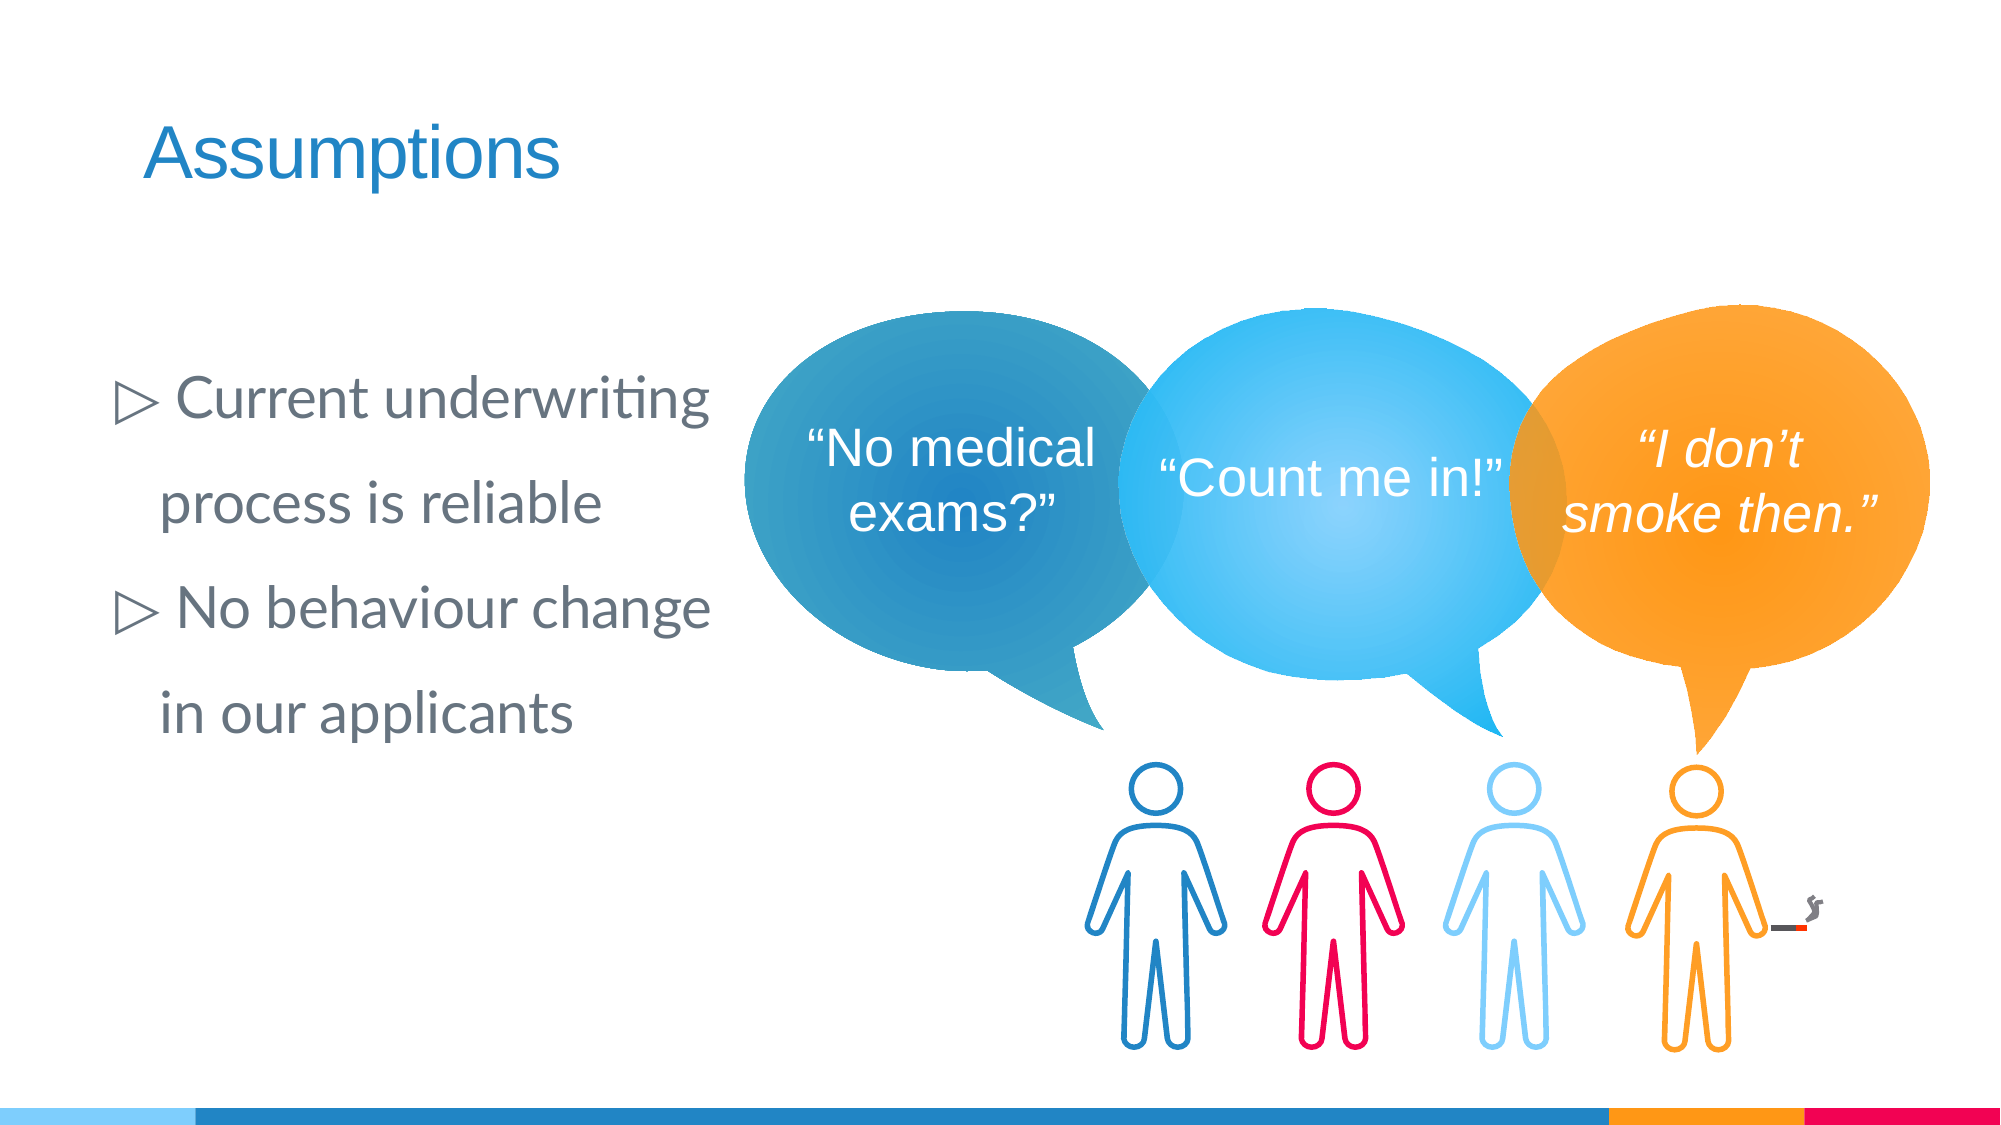

# Assumptions

 Current underwriting
   process is reliable
 No behaviour change
   in our applicants

“No medical exams?”
“I don’t smoke then.”
“Count me in!”